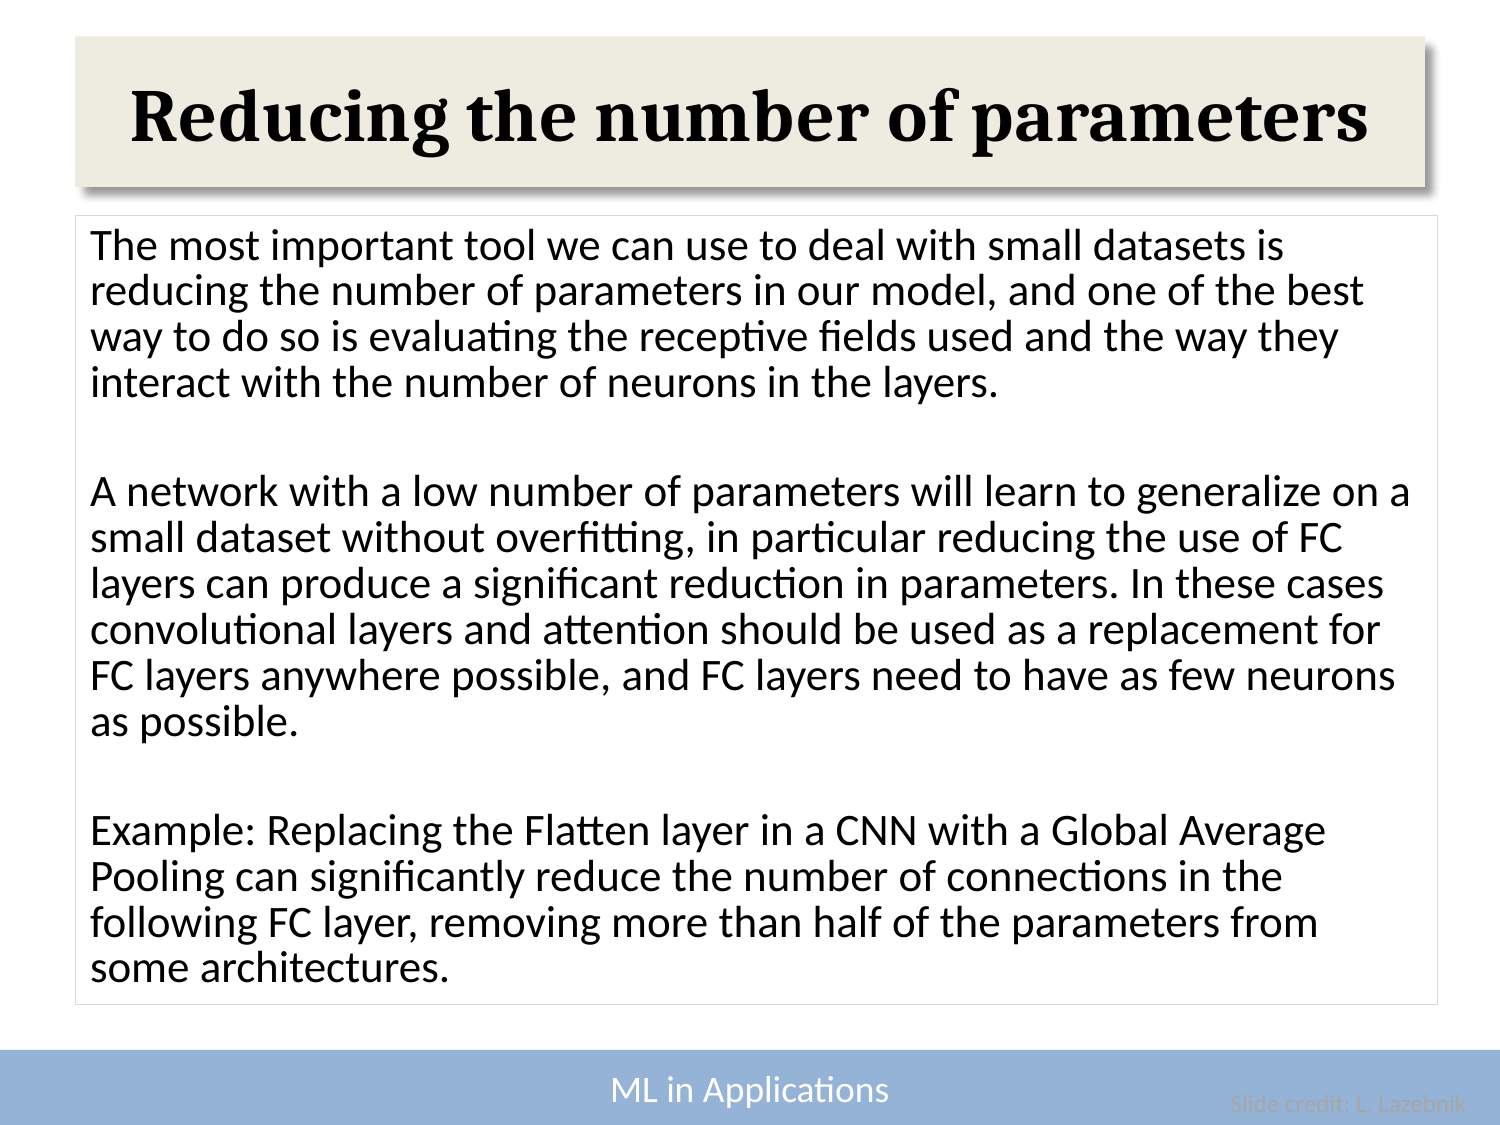

# Reducing the number of parameters
The most important tool we can use to deal with small datasets is reducing the number of parameters in our model, and one of the best way to do so is evaluating the receptive fields used and the way they interact with the number of neurons in the layers.

A network with a low number of parameters will learn to generalize on a small dataset without overfitting, in particular reducing the use of FC layers can produce a significant reduction in parameters. In these cases convolutional layers and attention should be used as a replacement for FC layers anywhere possible, and FC layers need to have as few neurons as possible.

Example: Replacing the Flatten layer in a CNN with a Global Average Pooling can significantly reduce the number of connections in the following FC layer, removing more than half of the parameters from some architectures.

Slide credit: L. Lazebnik